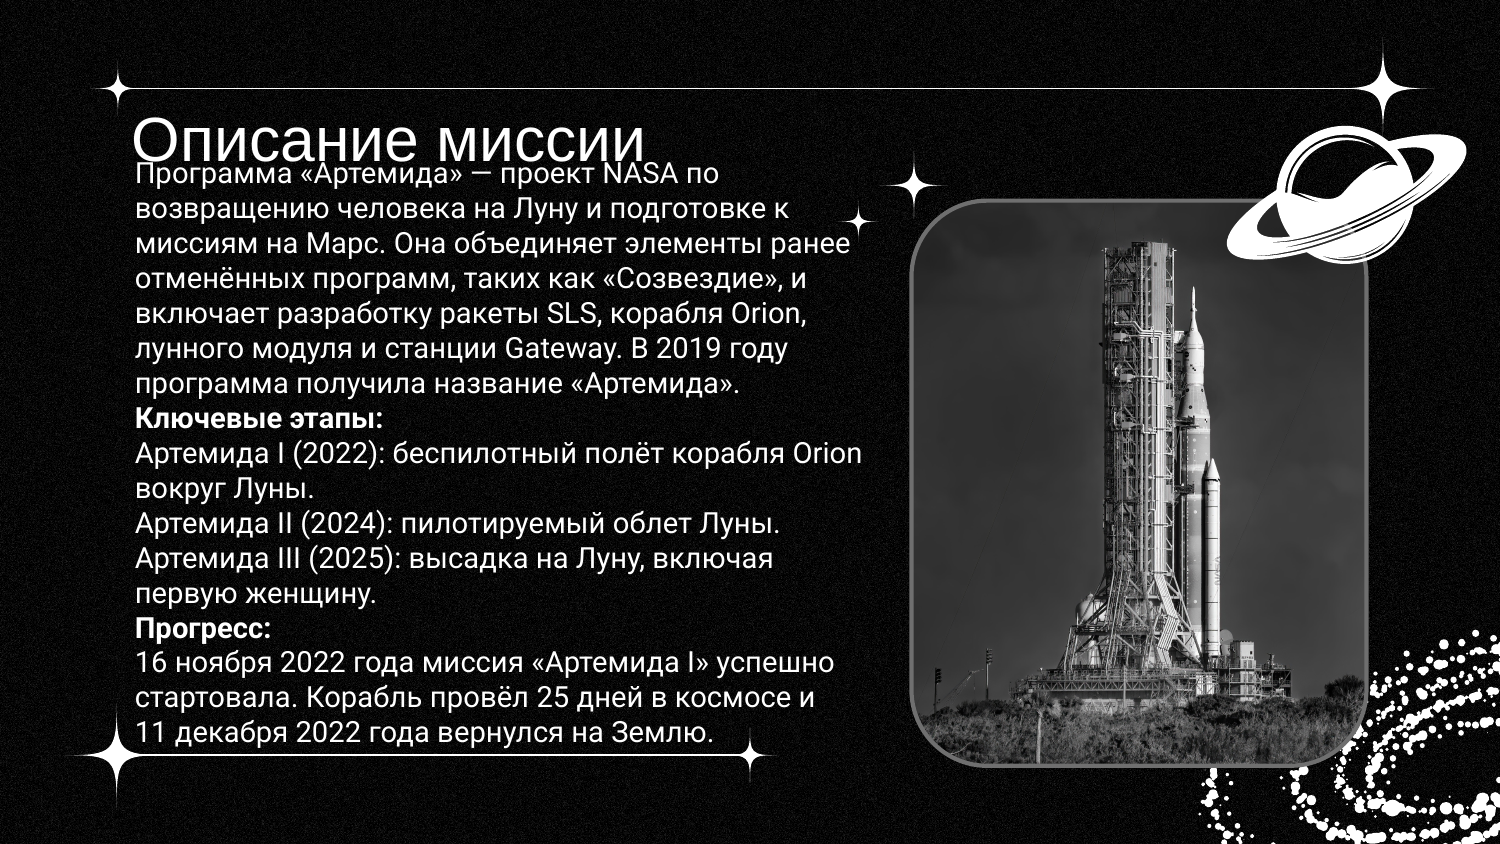

# Описание миссии

Программа «Артемида» — проект NASA по возвращению человека на Луну и подготовке к миссиям на Марс. Она объединяет элементы ранее отменённых программ, таких как «Созвездие», и включает разработку ракеты SLS, корабля Orion, лунного модуля и станции Gateway. В 2019 году программа получила название «Артемида».
Ключевые этапы:
Артемида I (2022): беспилотный полёт корабля Orion вокруг Луны.
Артемида II (2024): пилотируемый облет Луны.
Артемида III (2025): высадка на Луну, включая
первую женщину.
Прогресс:
16 ноября 2022 года миссия «Артемида I» успешно стартовала. Корабль провёл 25 дней в космосе и
11 декабря 2022 года вернулся на Землю.